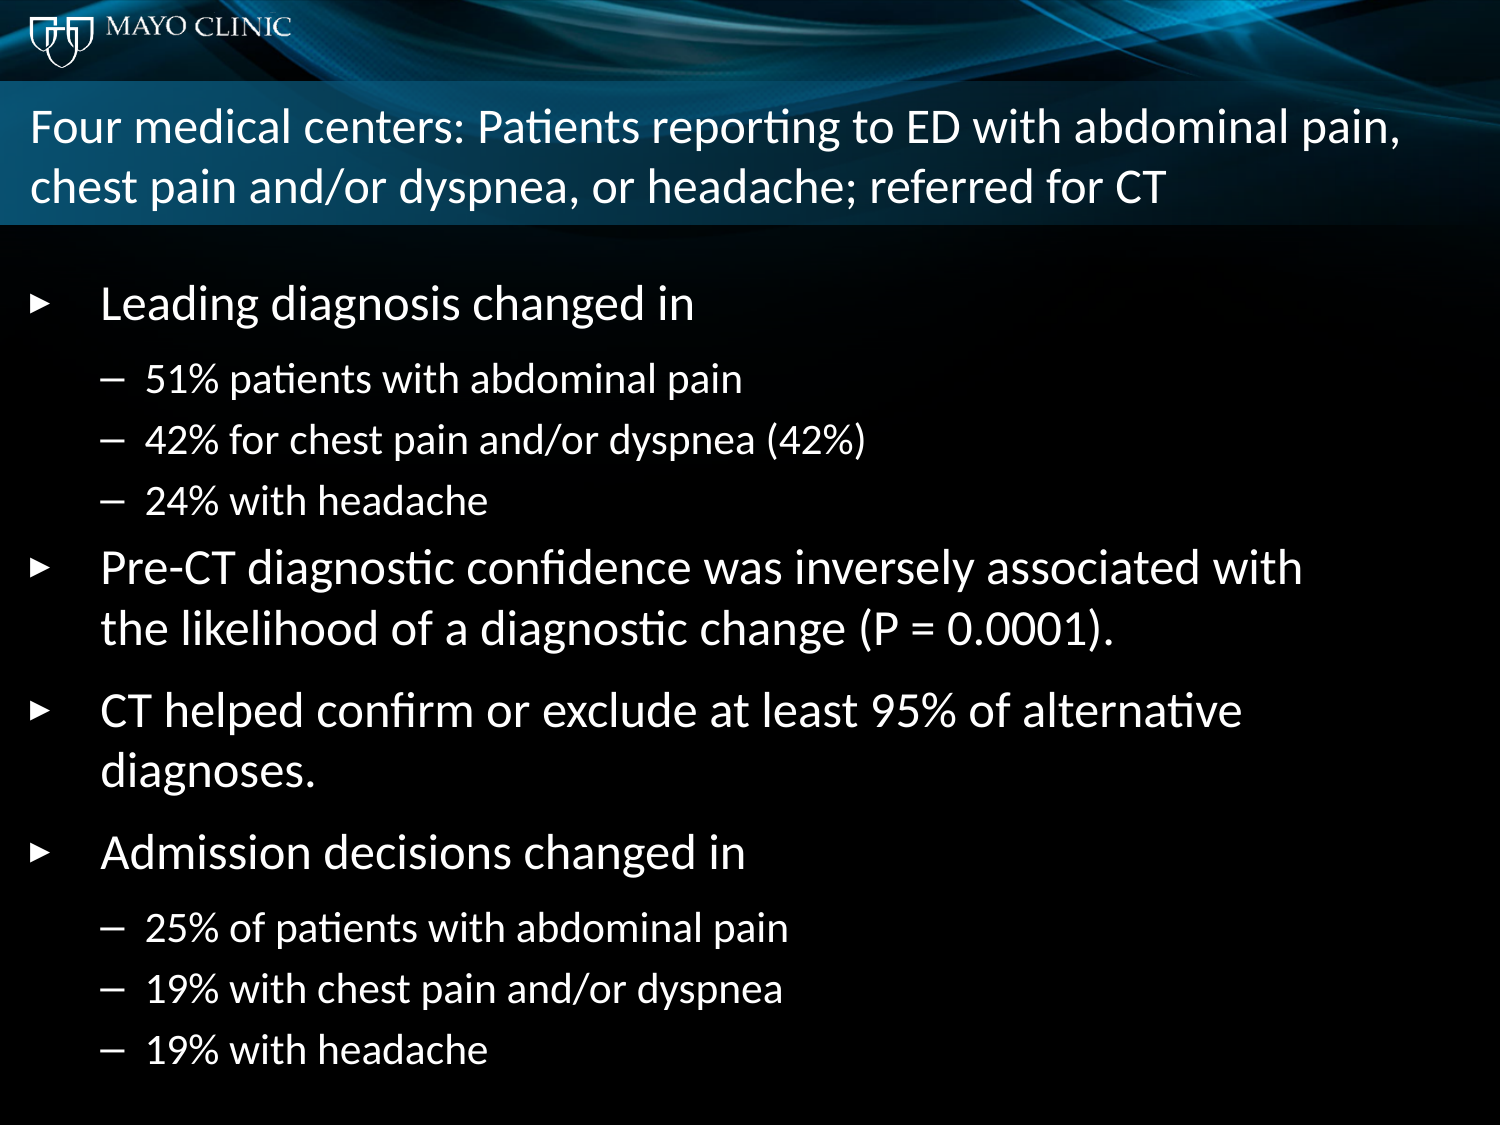

# Four medical centers: Patients reporting to ED with abdominal pain, chest pain and/or dyspnea, or headache; referred for CT
Leading diagnosis changed in
51% patients with abdominal pain
42% for chest pain and/or dyspnea (42%)
24% with headache
Pre-CT diagnostic confidence was inversely associated with the likelihood of a diagnostic change (P = 0.0001).
CT helped confirm or exclude at least 95% of alternative diagnoses.
Admission decisions changed in
25% of patients with abdominal pain
19% with chest pain and/or dyspnea
19% with headache